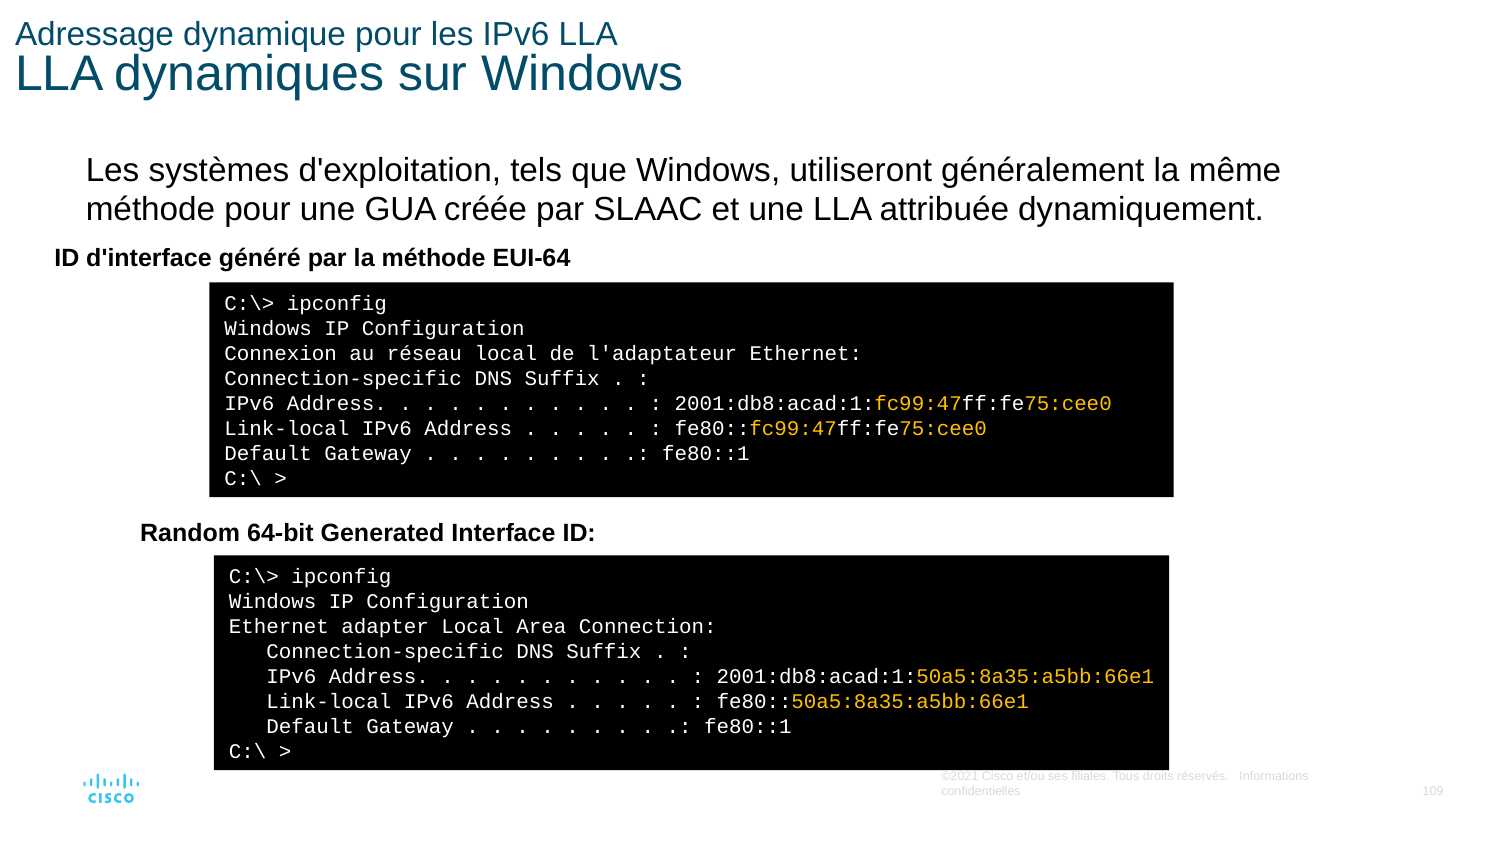

# Adressage dynamique pour les IPv6 LLA LLA dynamiques sur Windows
Les systèmes d'exploitation, tels que Windows, utiliseront généralement la même méthode pour une GUA créée par SLAAC et une LLA attribuée dynamiquement.

ID d'interface généré par la méthode EUI-64
C:\> ipconfig
Windows IP Configuration
Connexion au réseau local de l'adaptateur Ethernet:
Connection-specific DNS Suffix . :
IPv6 Address. . . . . . . . . . . : 2001:db8:acad:1:fc99:47ff:fe75:cee0
Link-local IPv6 Address . . . . . : fe80::fc99:47ff:fe75:cee0
Default Gateway . . . . . . . . .: fe80::1
C:\ >
Random 64-bit Generated Interface ID:
C:\> ipconfig
Windows IP Configuration
Ethernet adapter Local Area Connection:
   Connection-specific DNS Suffix . :
   IPv6 Address. . . . . . . . . . . : 2001:db8:acad:1:50a5:8a35:a5bb:66e1
   Link-local IPv6 Address . . . . . : fe80::50a5:8a35:a5bb:66e1
   Default Gateway . . . . . . . . .: fe80::1
C:\ >